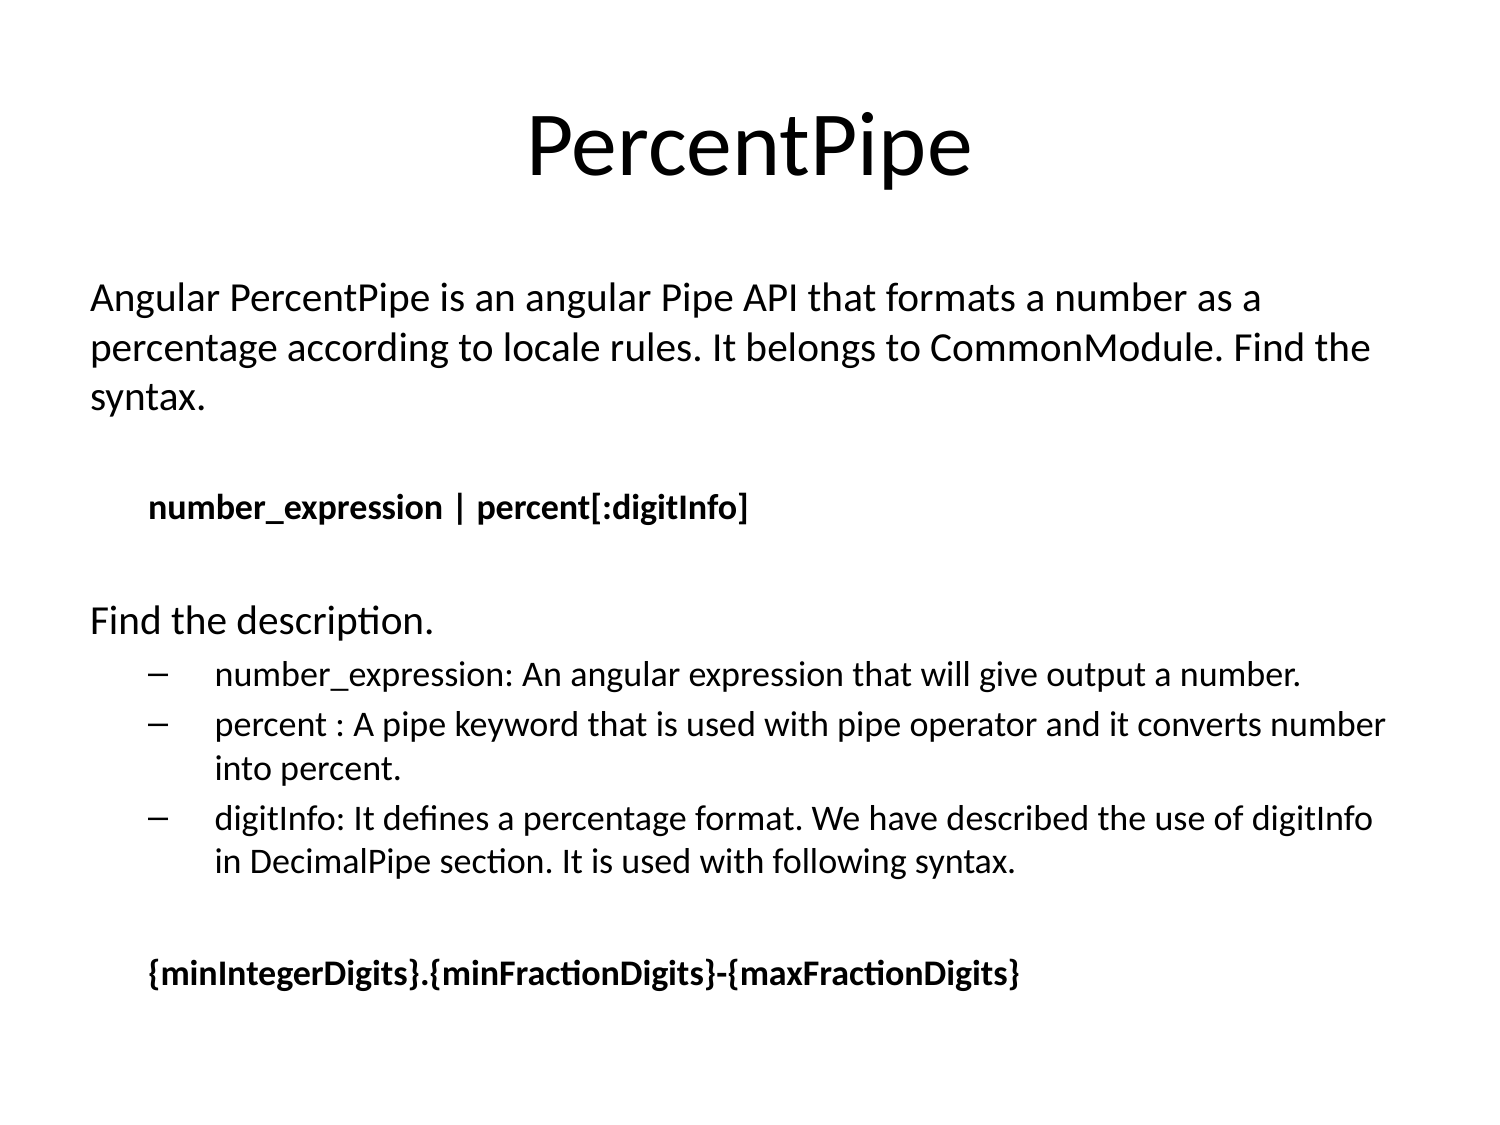

# PercentPipe
Angular PercentPipe is an angular Pipe API that formats a number as a percentage according to locale rules. It belongs to CommonModule. Find the syntax.

number_expression | percent[:digitInfo]

Find the description.
number_expression: An angular expression that will give output a number.
percent : A pipe keyword that is used with pipe operator and it converts number into percent.
digitInfo: It defines a percentage format. We have described the use of digitInfo in DecimalPipe section. It is used with following syntax.

{minIntegerDigits}.{minFractionDigits}-{maxFractionDigits}